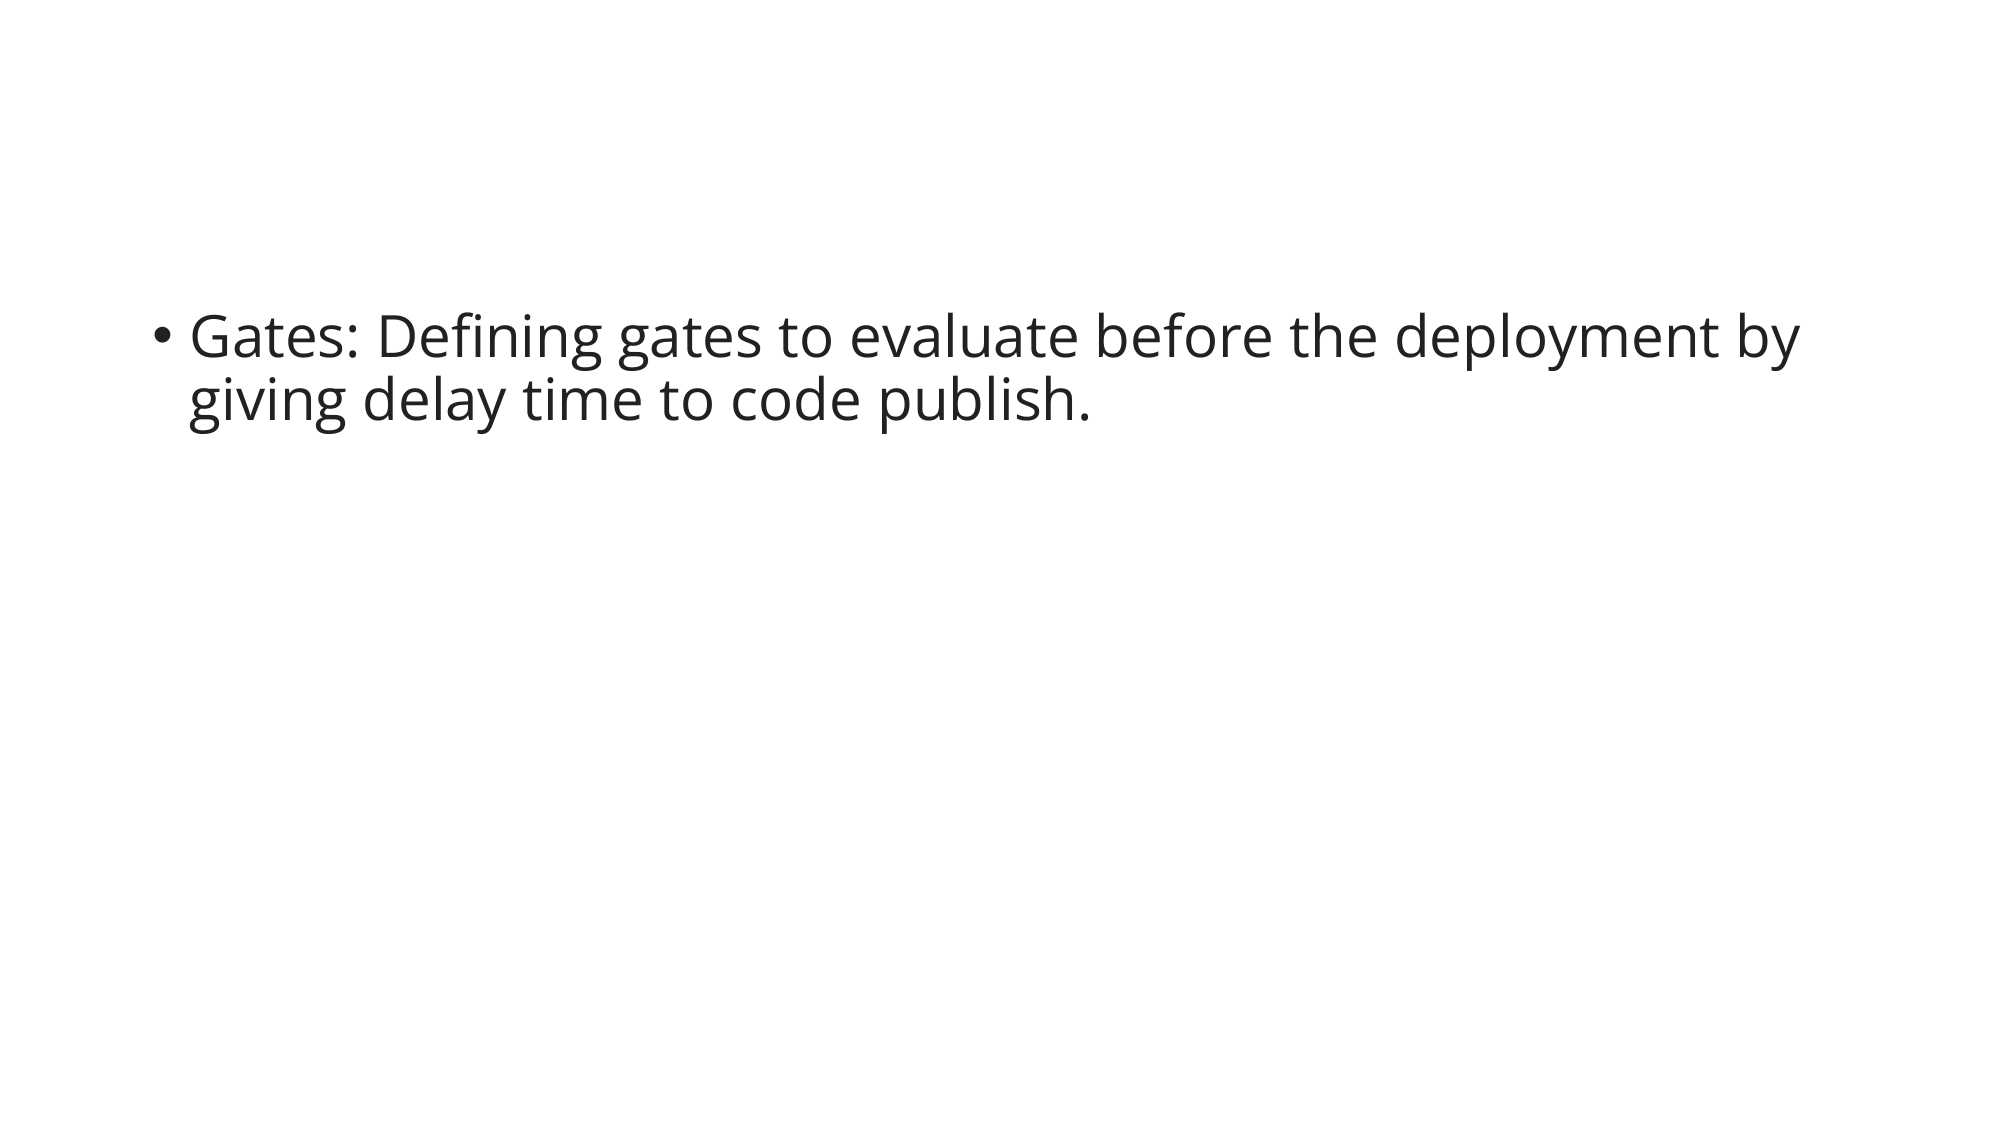

#
Gates: Defining gates to evaluate before the deployment by giving delay time to code publish.